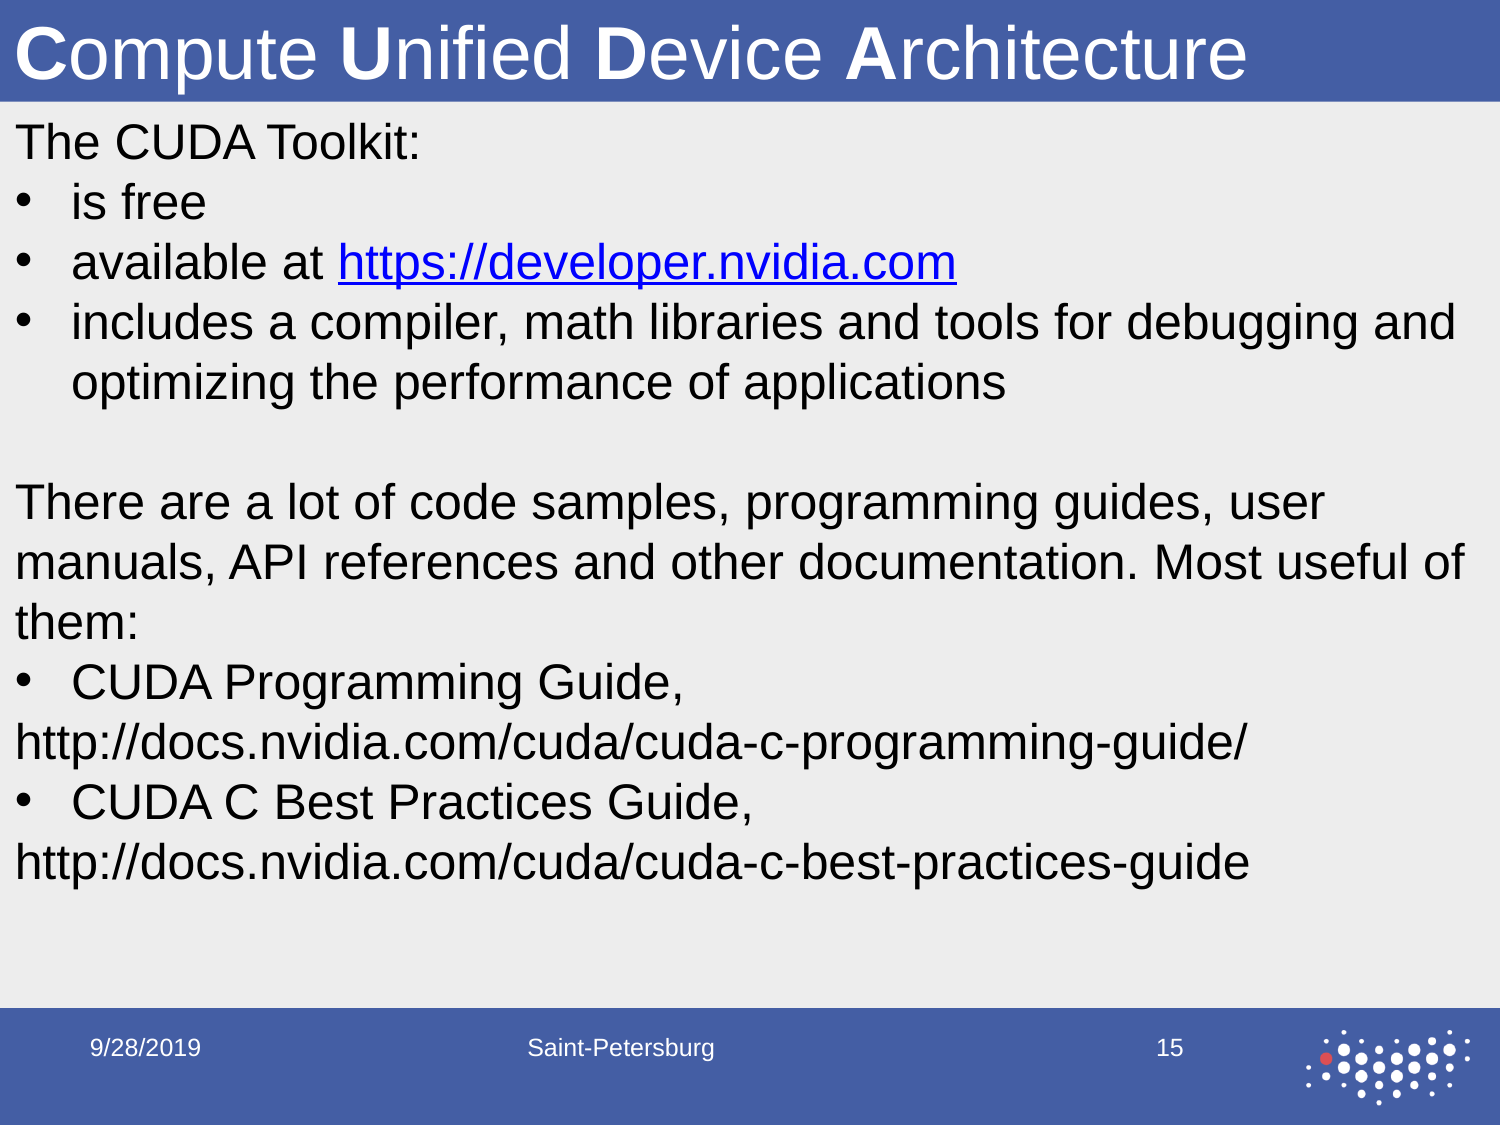

# Compute Unified Device Architecture
The CUDA Toolkit:
is free
available at https://developer.nvidia.com
includes a compiler, math libraries and tools for debugging and optimizing the performance of applications

There are a lot of code samples, programming guides, user manuals, API references and other documentation. Most useful of them:
CUDA Programming Guide,
http://docs.nvidia.com/cuda/cuda-c-programming-guide/
CUDA C Best Practices Guide,
http://docs.nvidia.com/cuda/cuda-c-best-practices-guide

9/28/2019
Saint-Petersburg
15